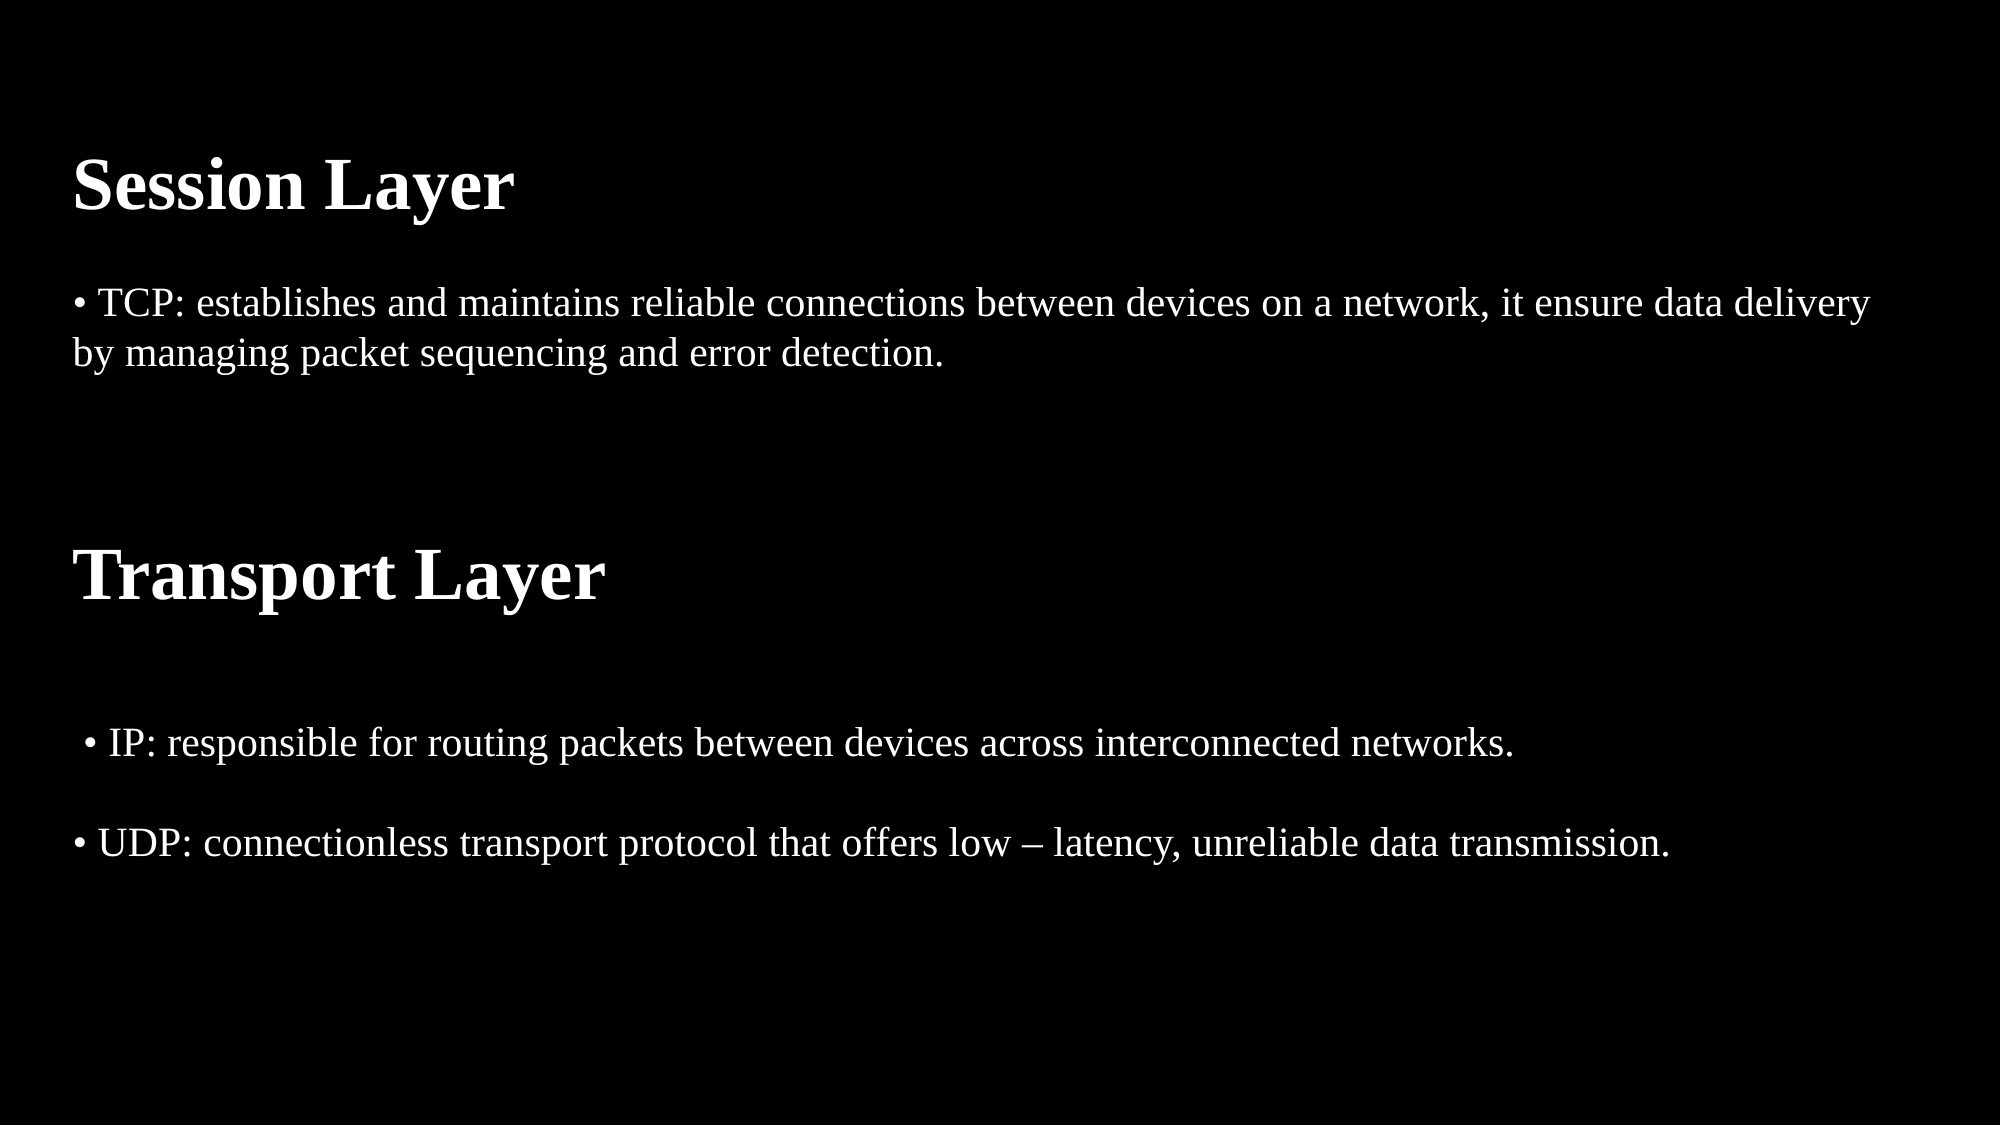

Session Layer

• TCP: establishes and maintains reliable connections between devices on a network, it ensure data delivery by managing packet sequencing and error detection.

Transport Layer

 • IP: responsible for routing packets between devices across interconnected networks.

• UDP: connectionless transport protocol that offers low – latency, unreliable data transmission.